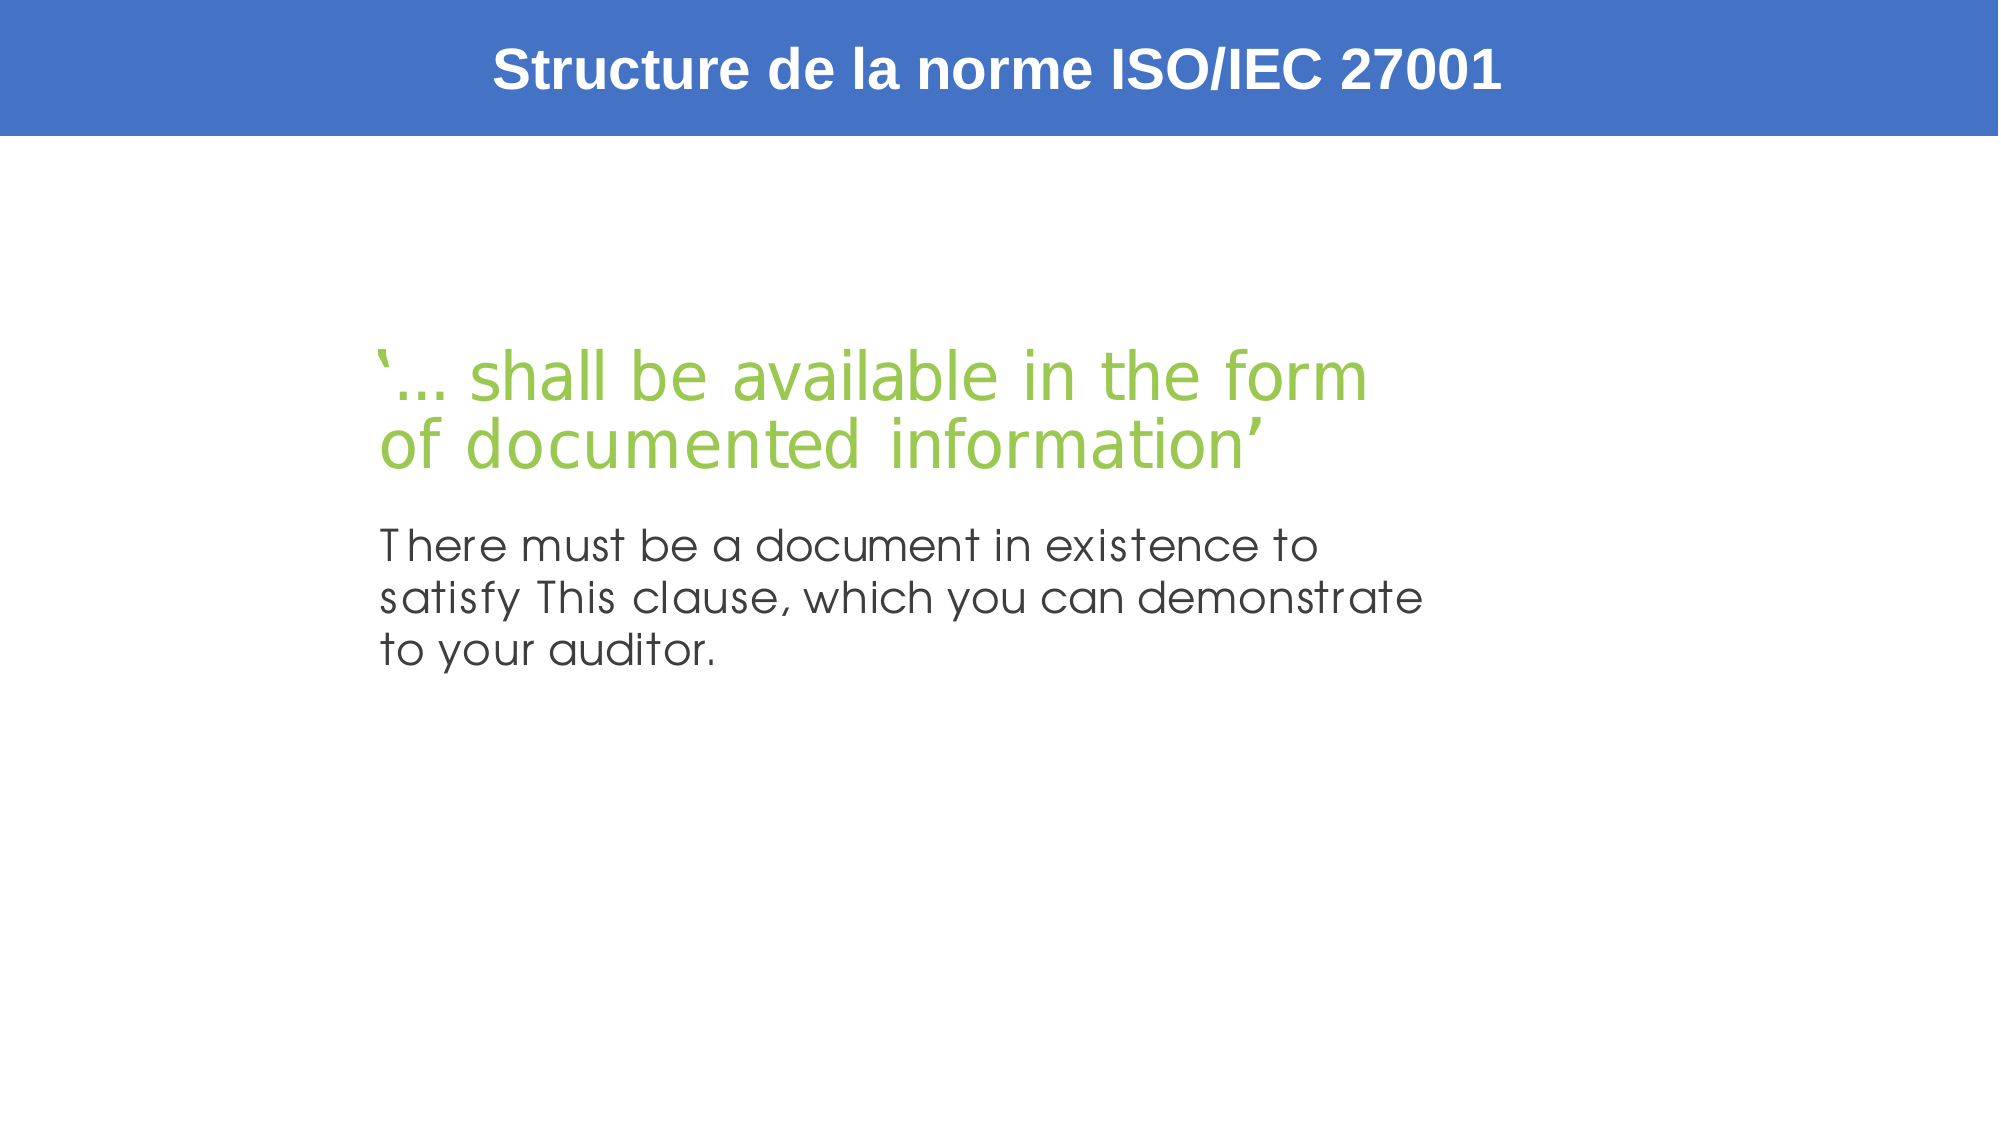

Structure de la norme ISO/IEC 27001
‘… shall be available in the form of documented information’
There must be a document in existence to satisfy This clause, which you can demonstrate to your auditor.